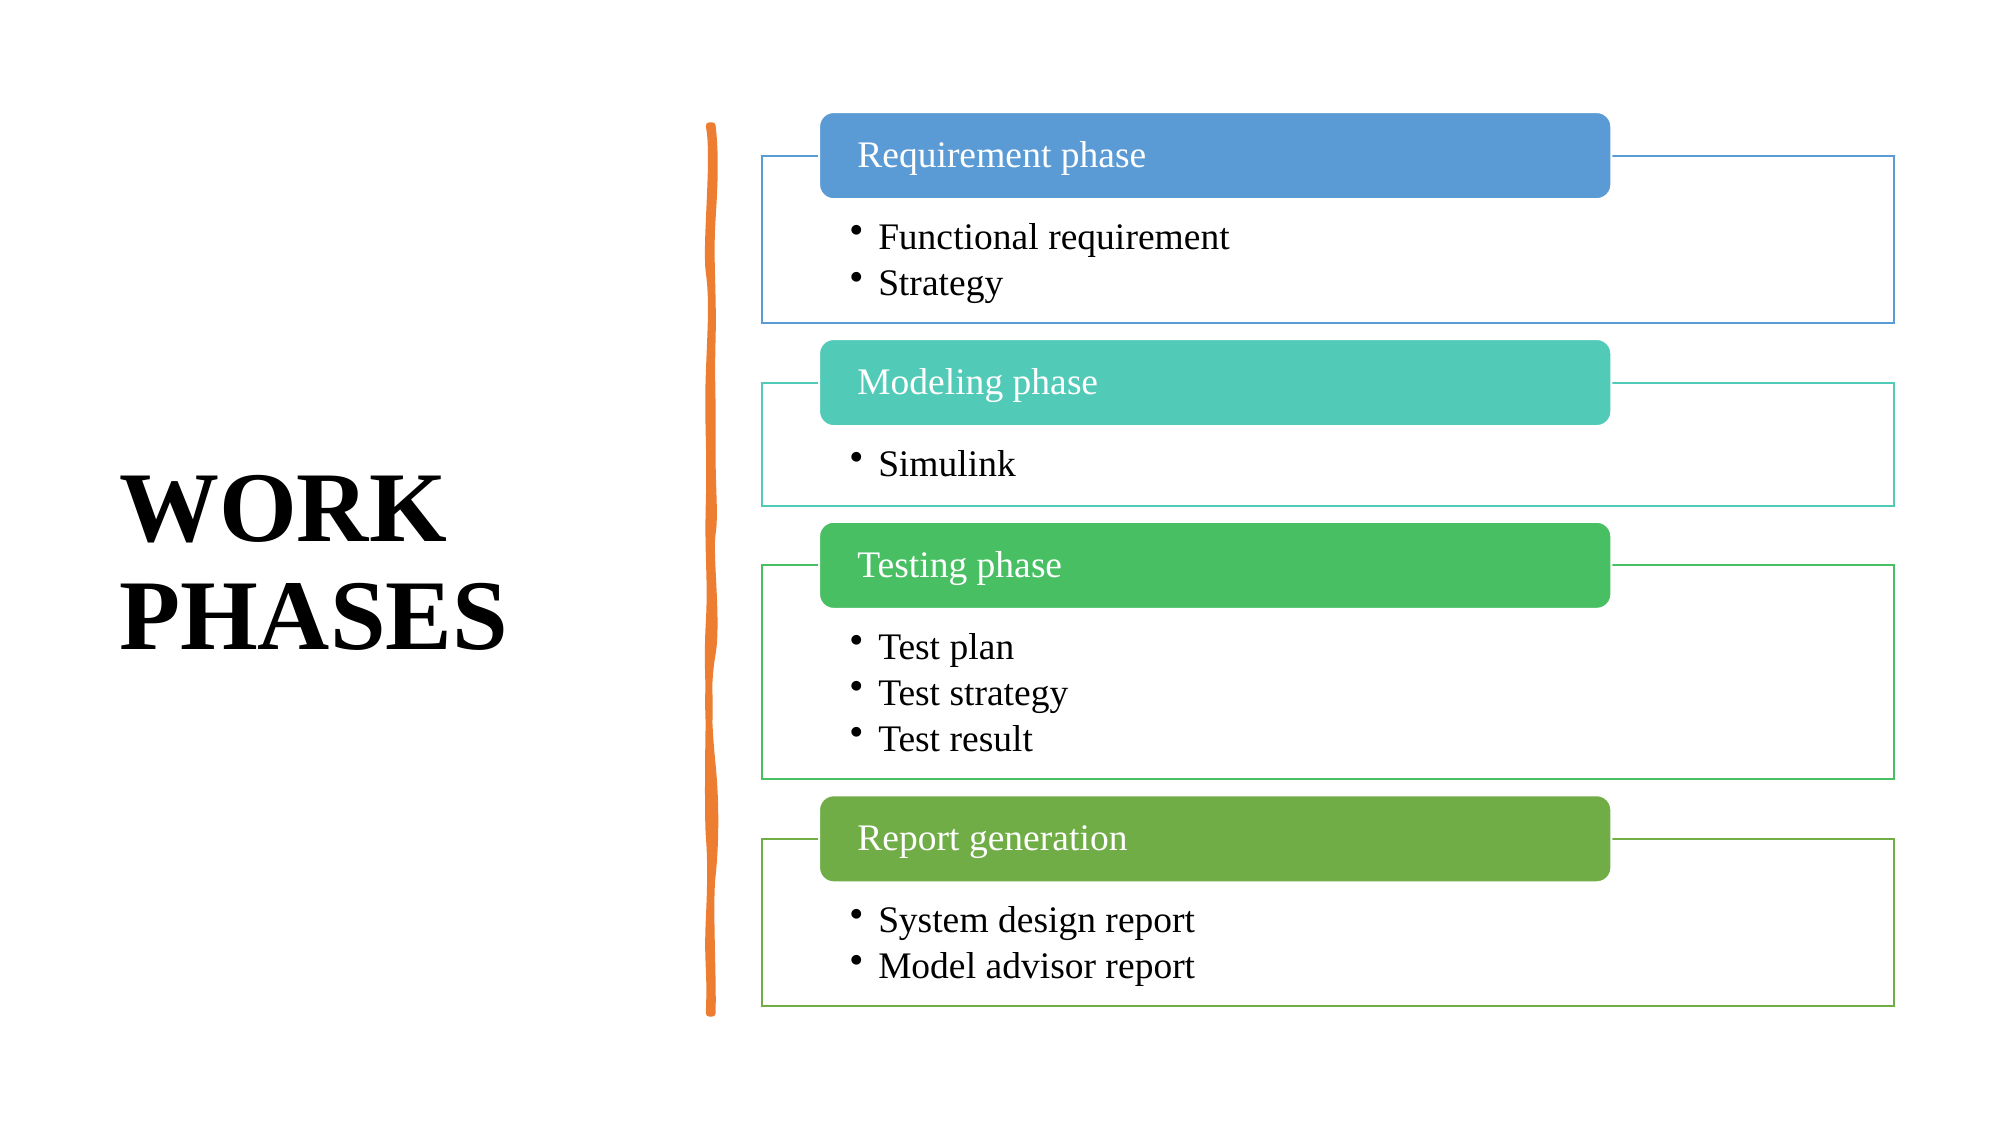

Functional requirement
Strategy
Requirement phase
Simulink
Modeling phase
Test plan
Test strategy
Test result
Testing phase
System design report
Model advisor report
Report generation
# WORK PHASES

2